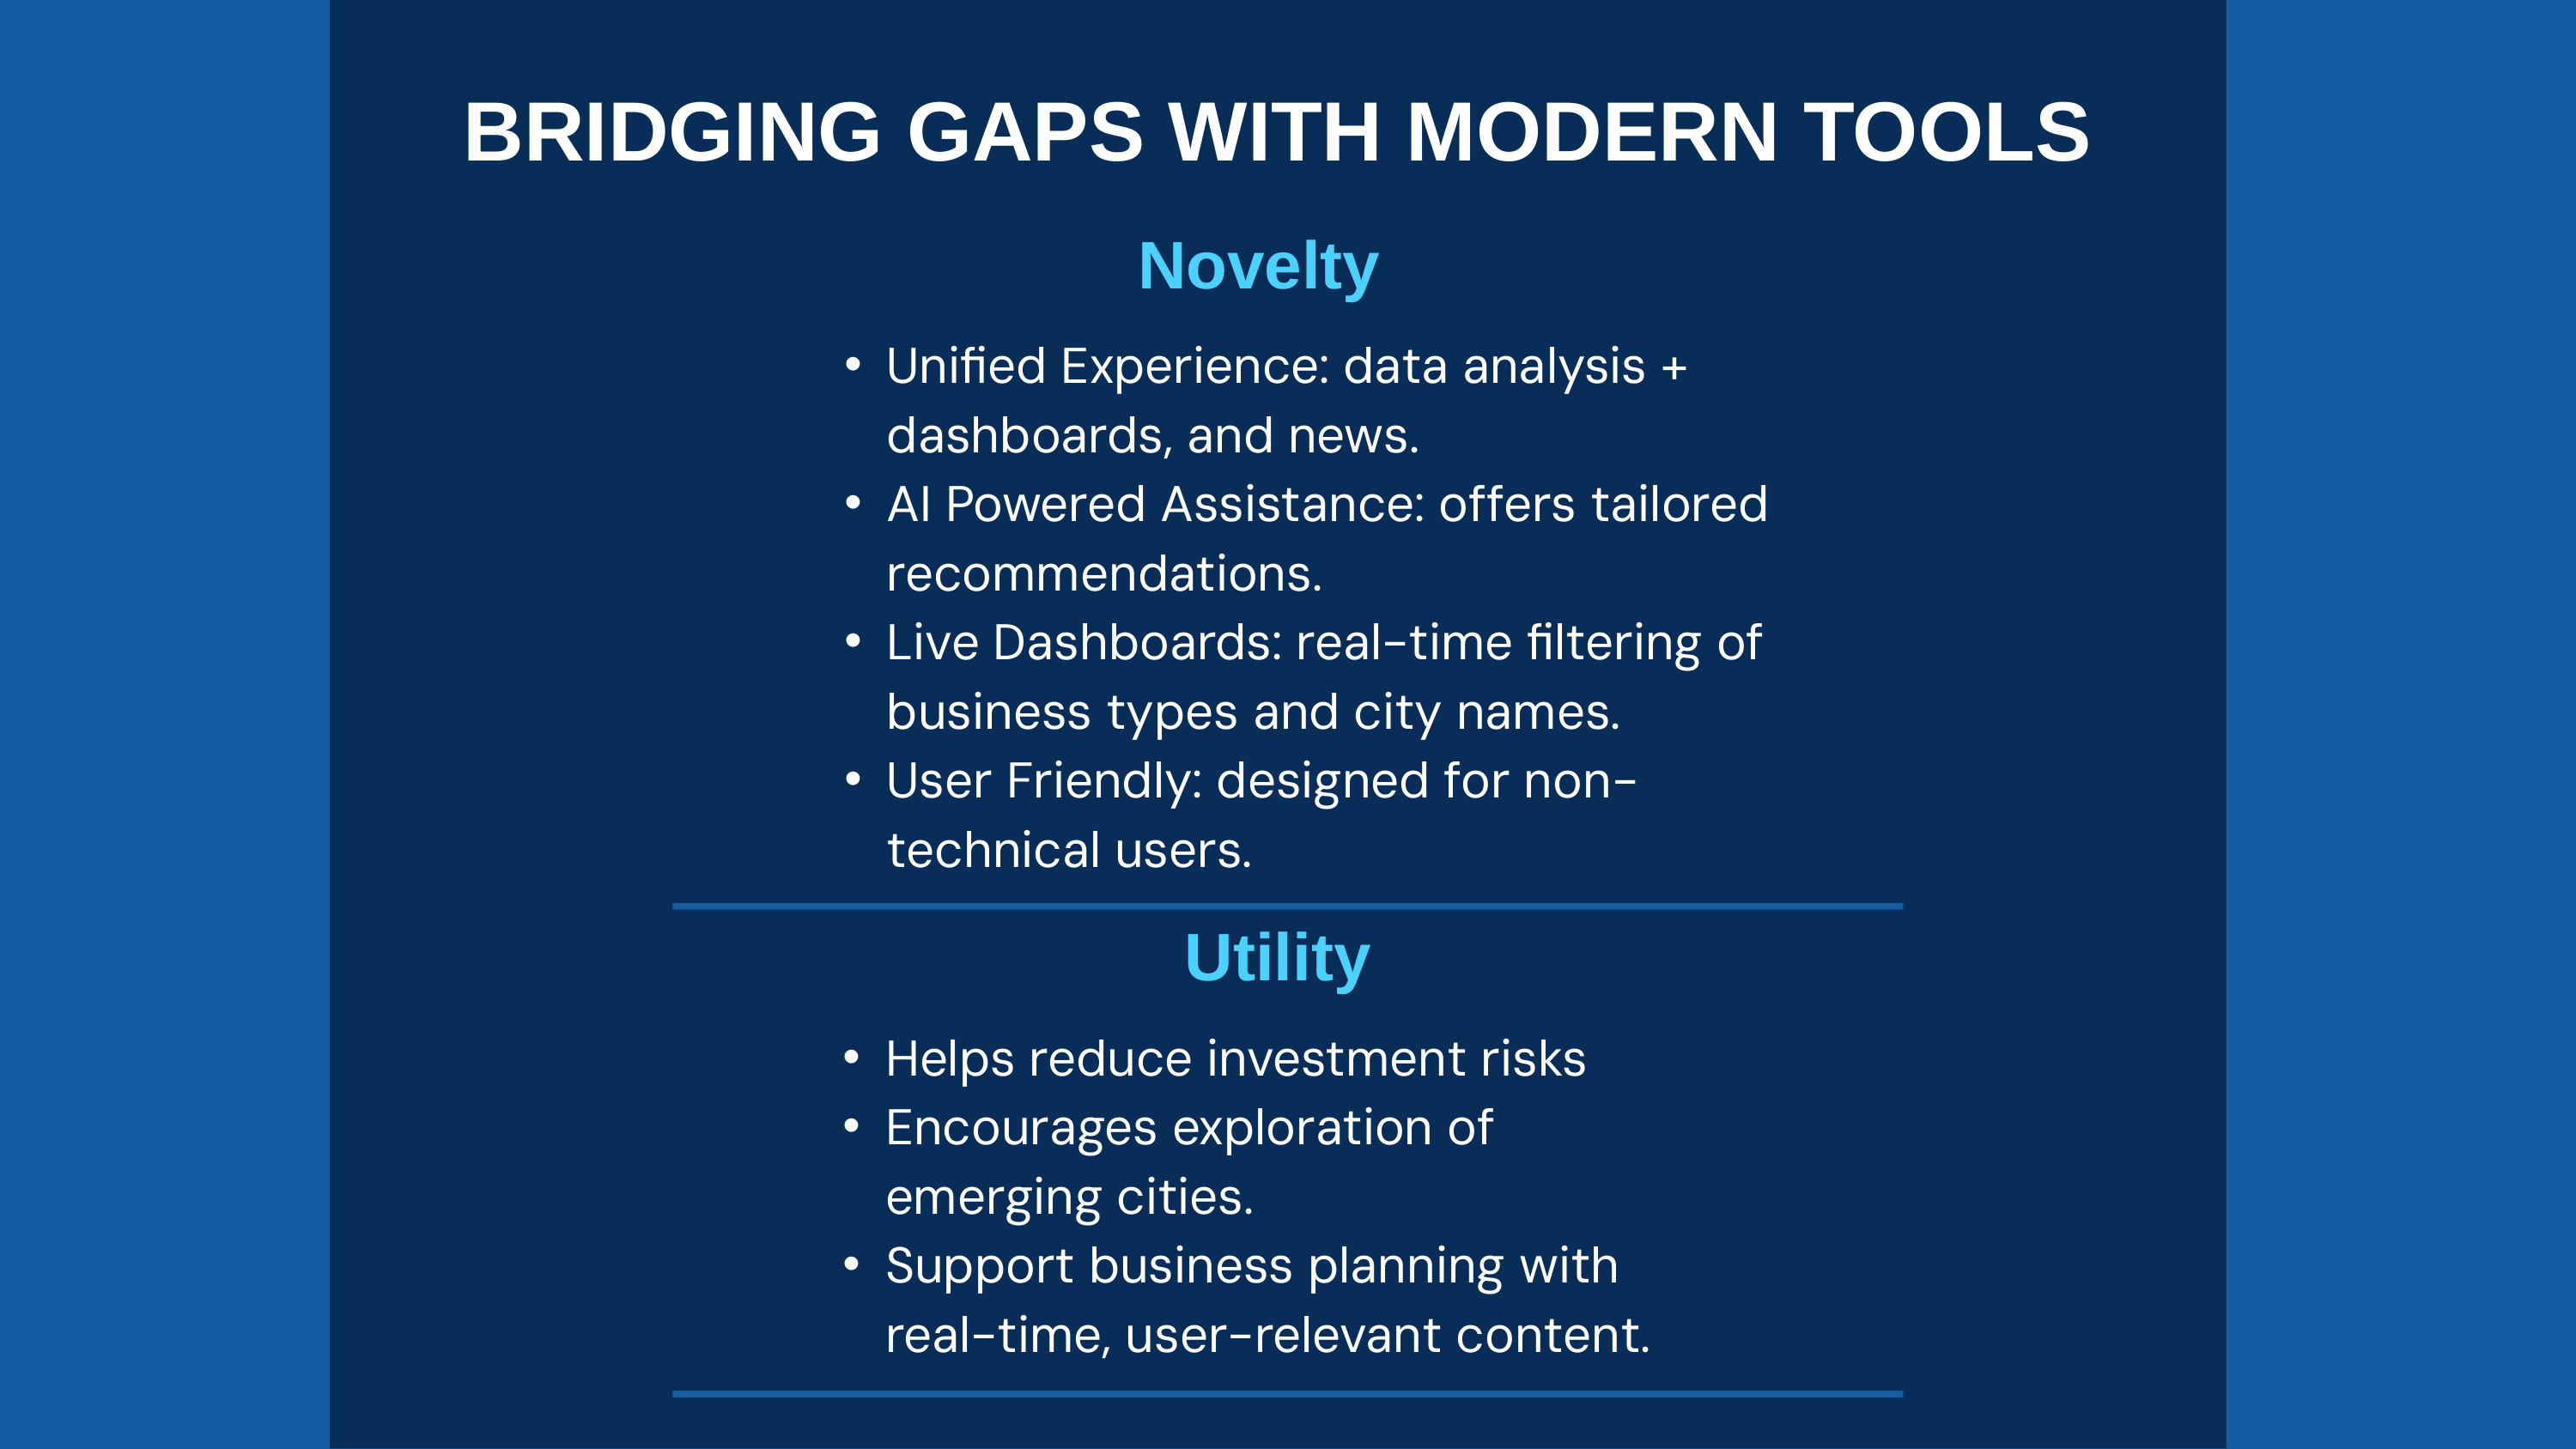

BRIDGING GAPS WITH MODERN TOOLS
Novelty
Unified Experience: data analysis + dashboards, and news.
AI Powered Assistance: offers tailored recommendations.
Live Dashboards: real-time filtering of business types and city names.
User Friendly: designed for non-technical users.
Utility

Helps reduce investment risks
Encourages exploration of emerging cities.
Support business planning with real-time, user-relevant content.